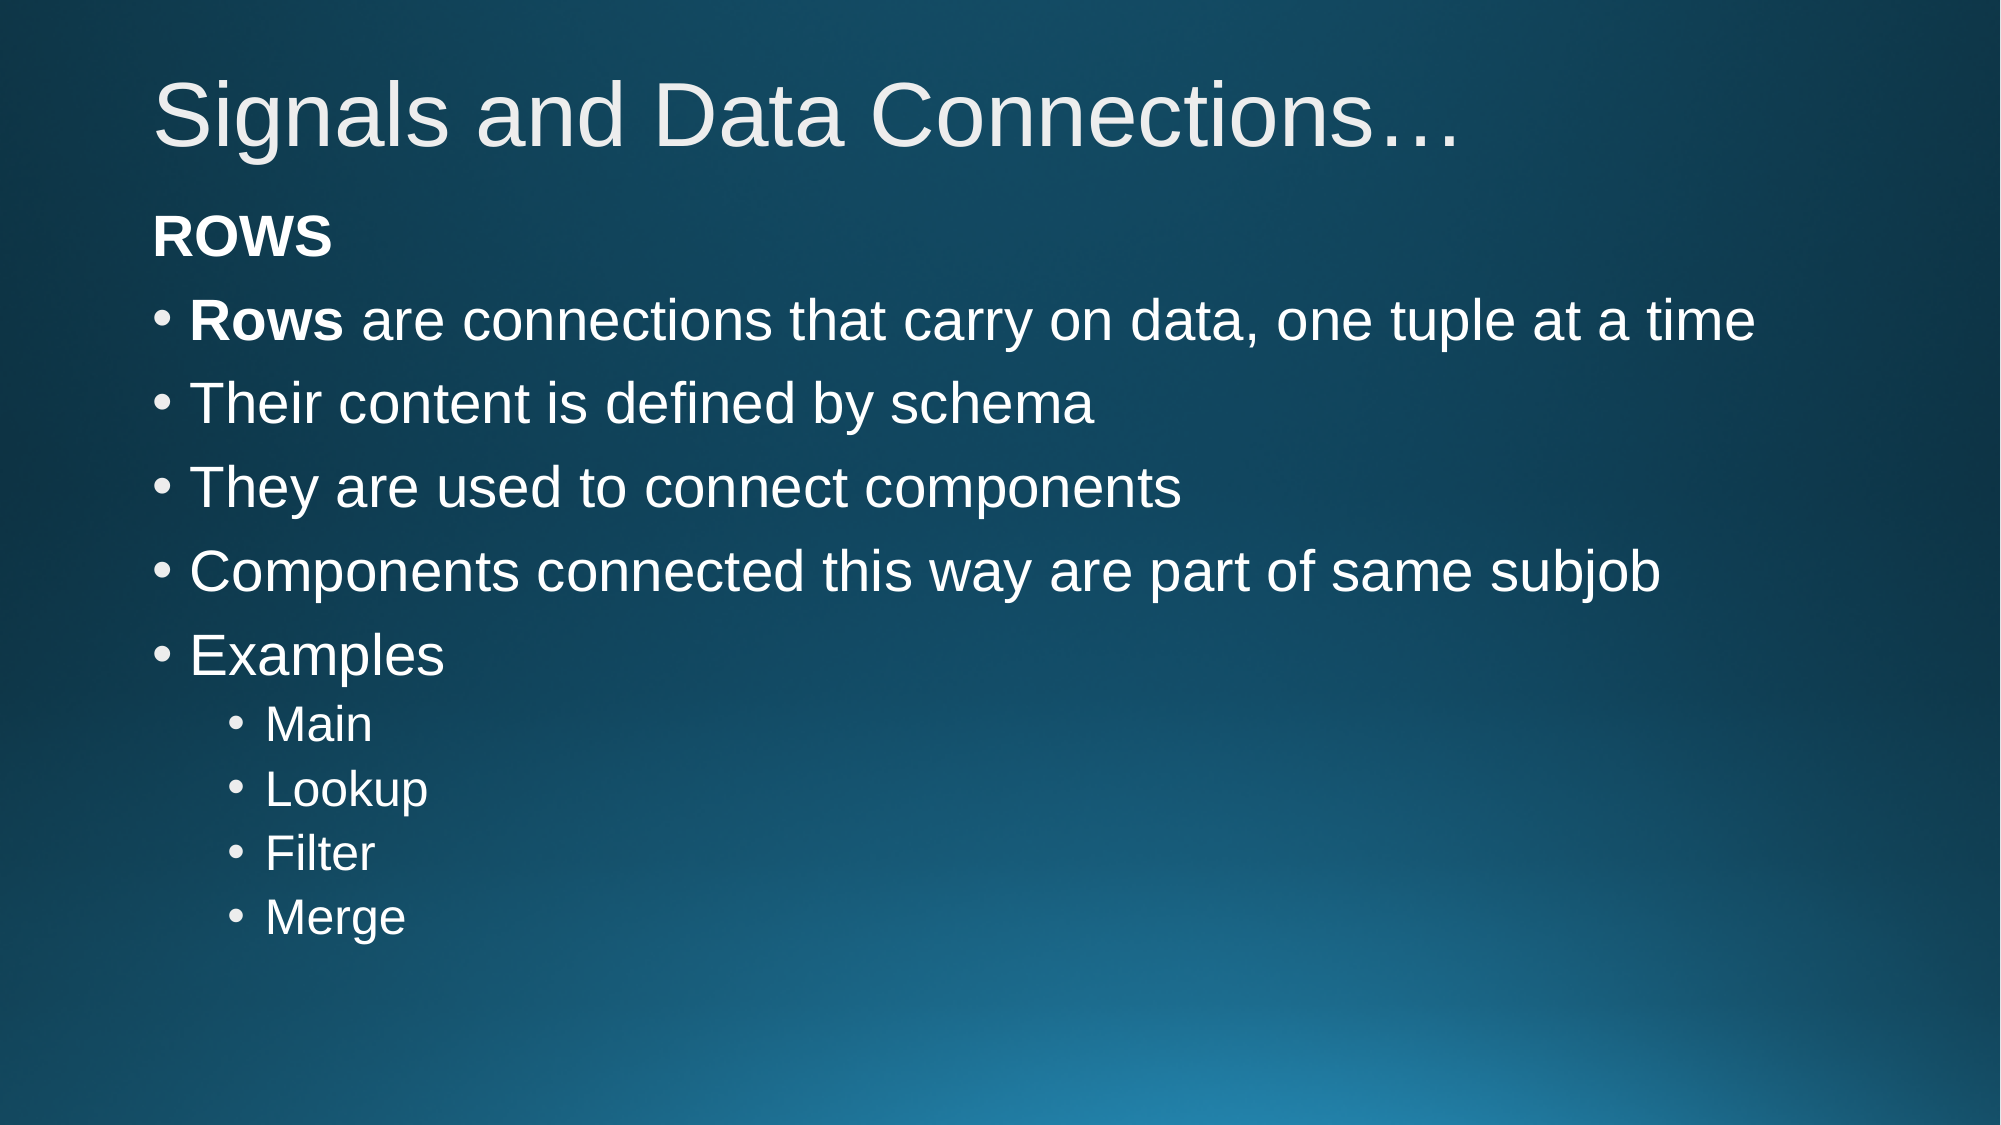

Signals and Data Connections…
ROWS
Rows are connections that carry on data, one tuple at a time
Their content is defined by schema
They are used to connect components
Components connected this way are part of same subjob
Examples
Main
Lookup
Filter
Merge